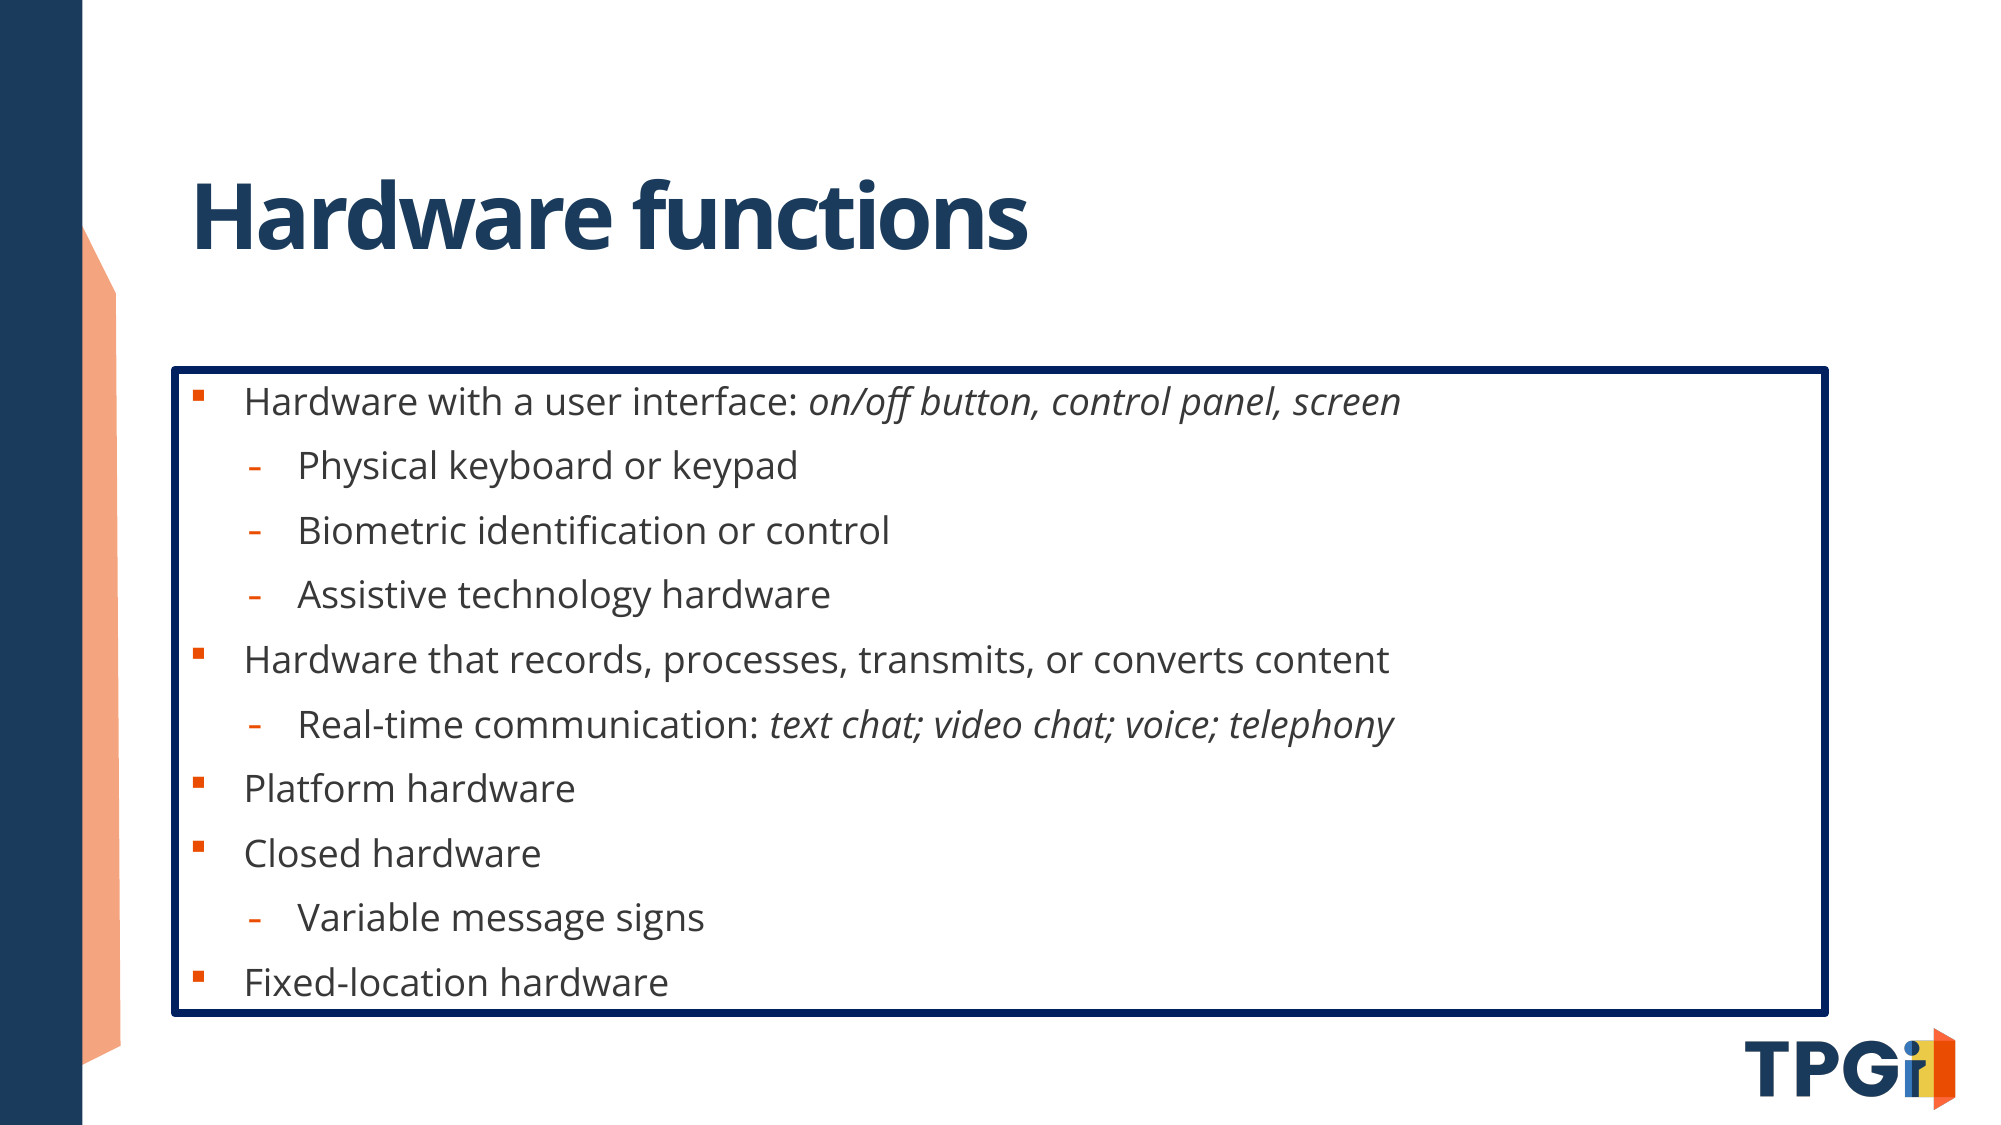

# Hardware functions
Hardware with a user interface: on/off button, control panel, screen
Physical keyboard or keypad
Biometric identification or control
Assistive technology hardware
Hardware that records, processes, transmits, or converts content
Real-time communication: text chat; video chat; voice; telephony
Platform hardware
Closed hardware
Variable message signs
Fixed-location hardware